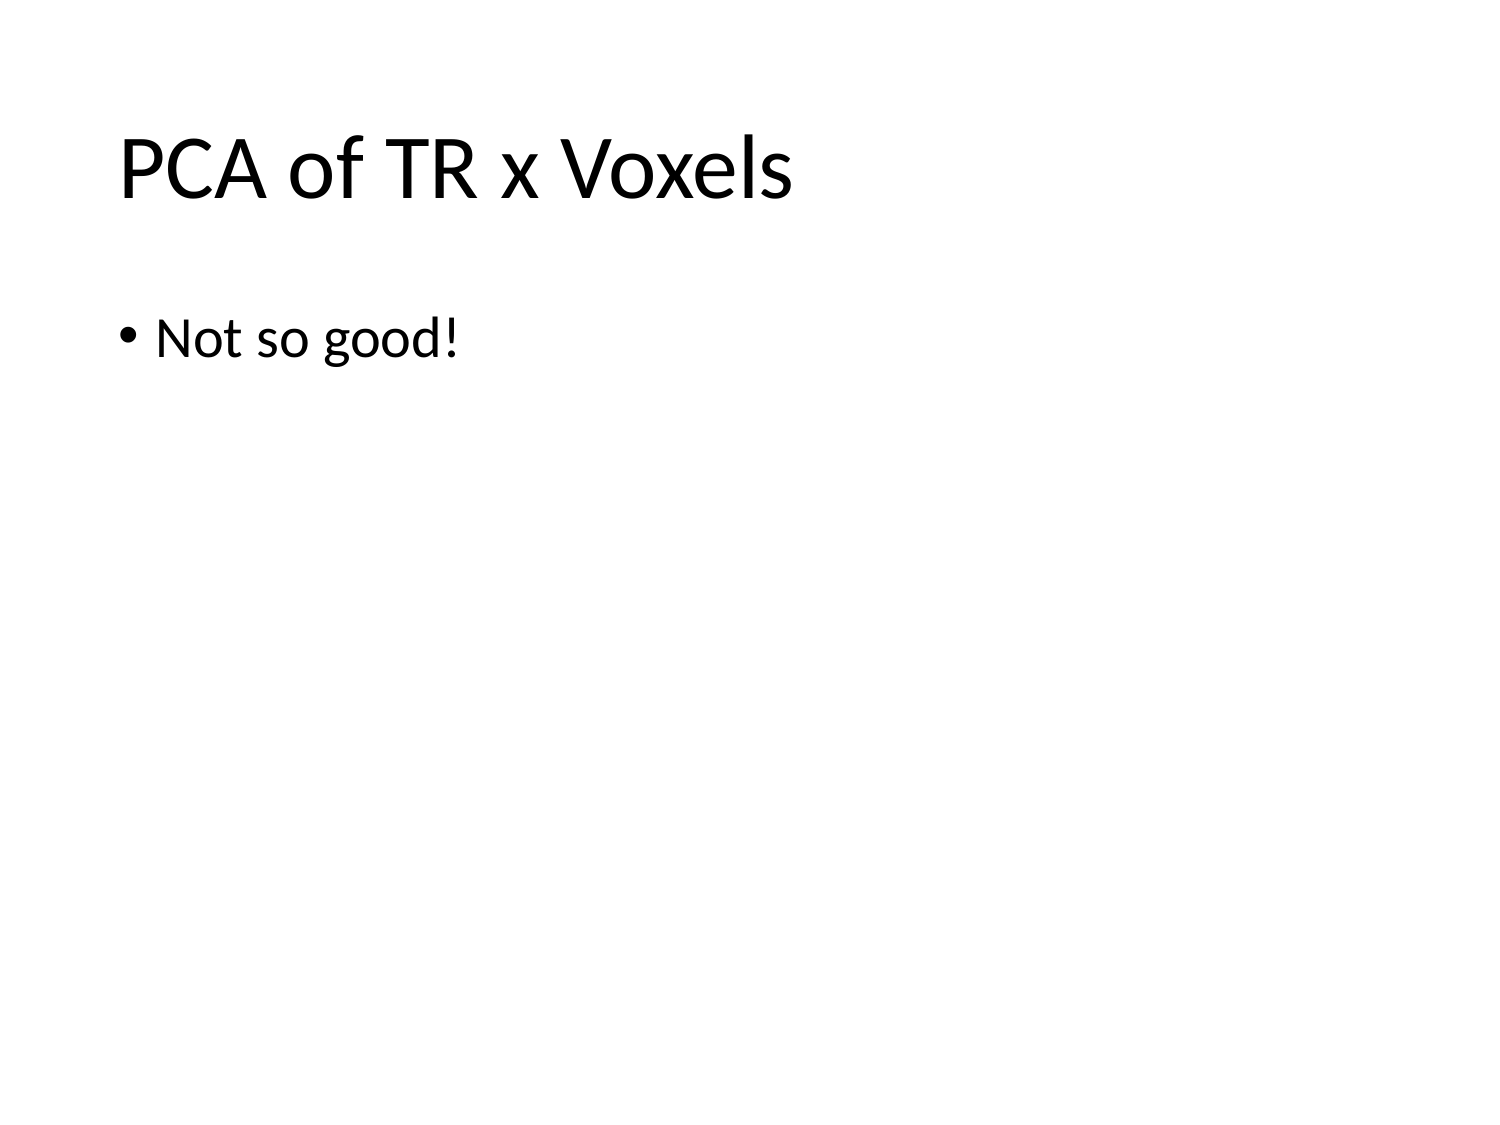

# PCA of TR x Voxels
Not so good!